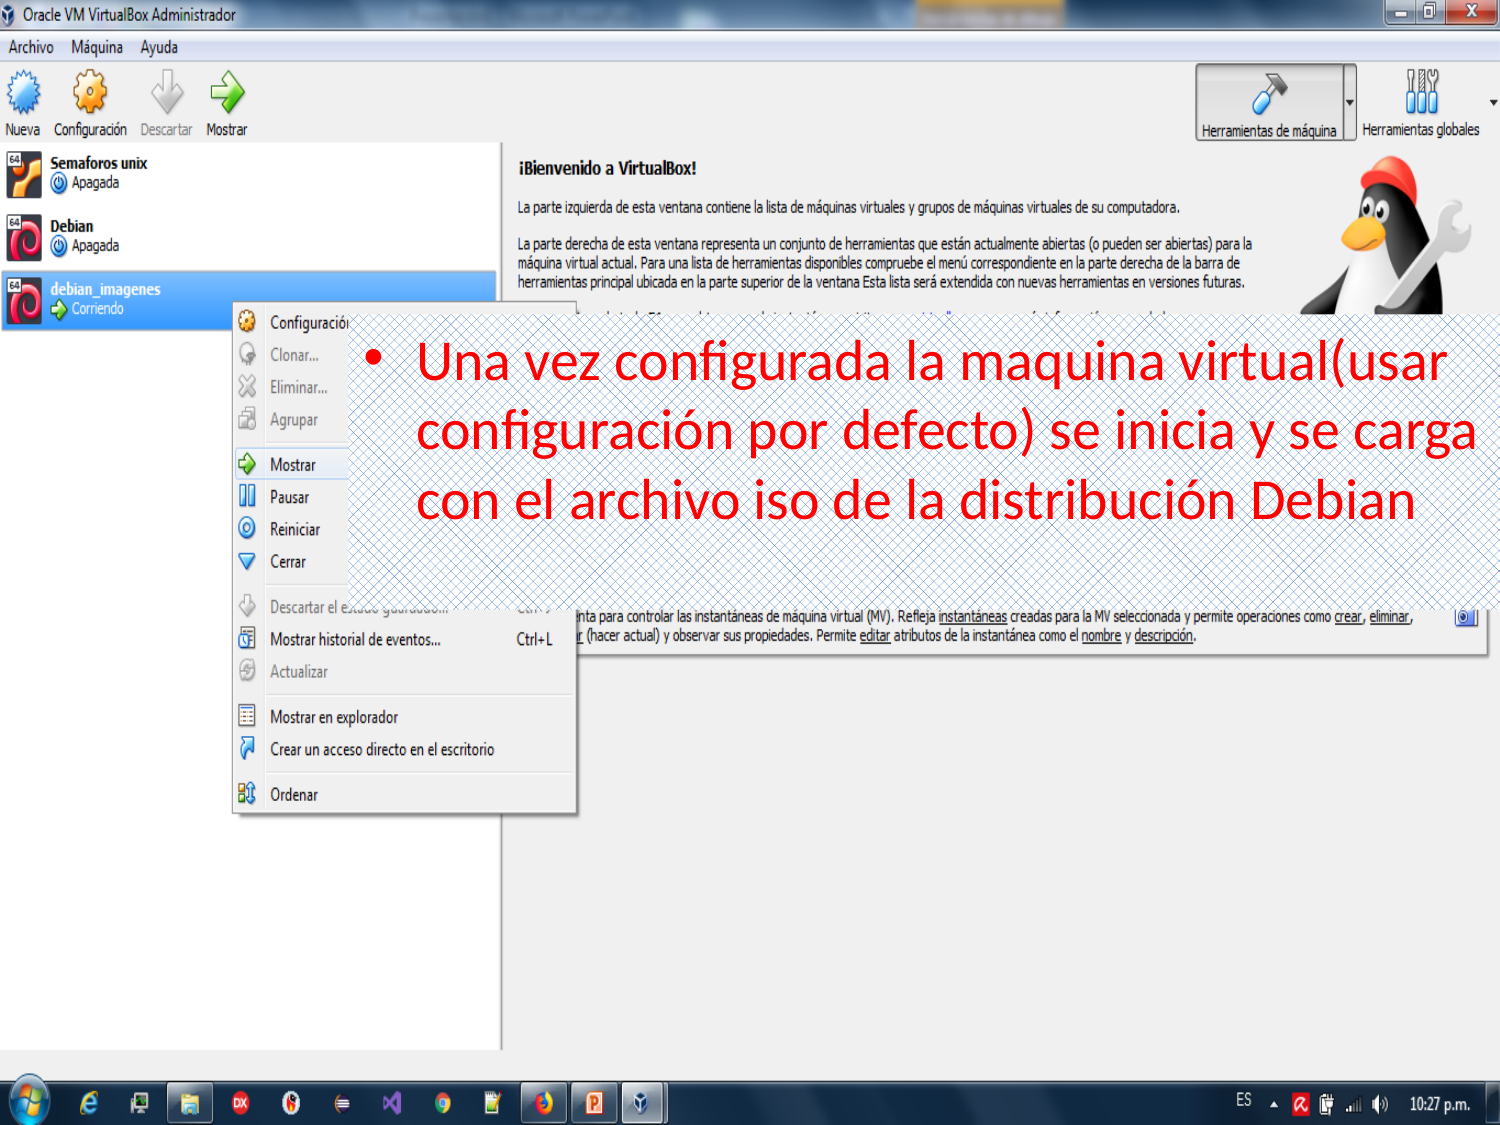

Una vez configurada la maquina virtual(usar configuración por defecto) se inicia y se carga con el archivo iso de la distribución Debian